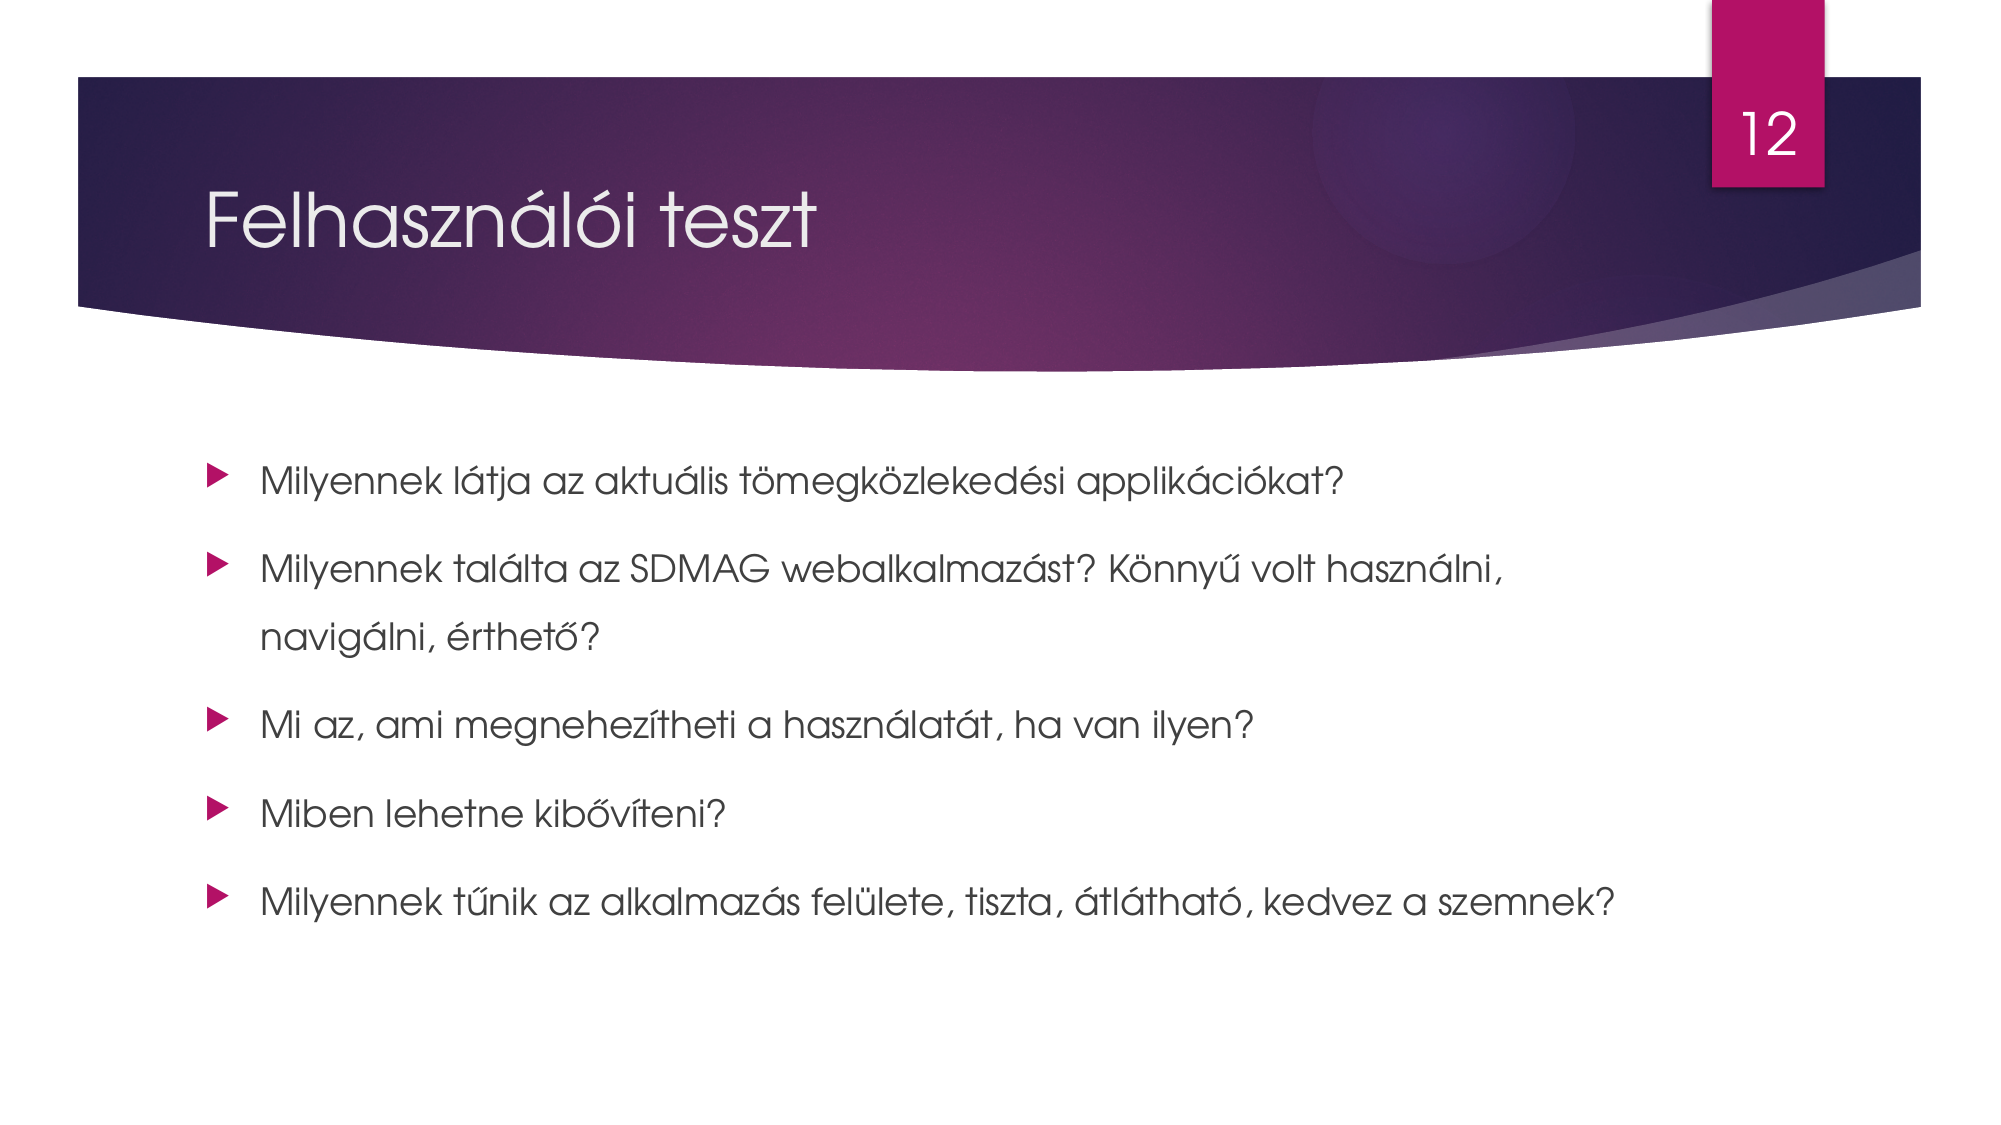

12
# Felhasználói teszt
Milyennek látja az aktuális tömegközlekedési applikációkat?
Milyennek találta az SDMAG webalkalmazást? Könnyű volt használni, navigálni, érthető?
Mi az, ami megnehezítheti a használatát, ha van ilyen?
Miben lehetne kibővíteni?
Milyennek tűnik az alkalmazás felülete, tiszta, átlátható, kedvez a szemnek?